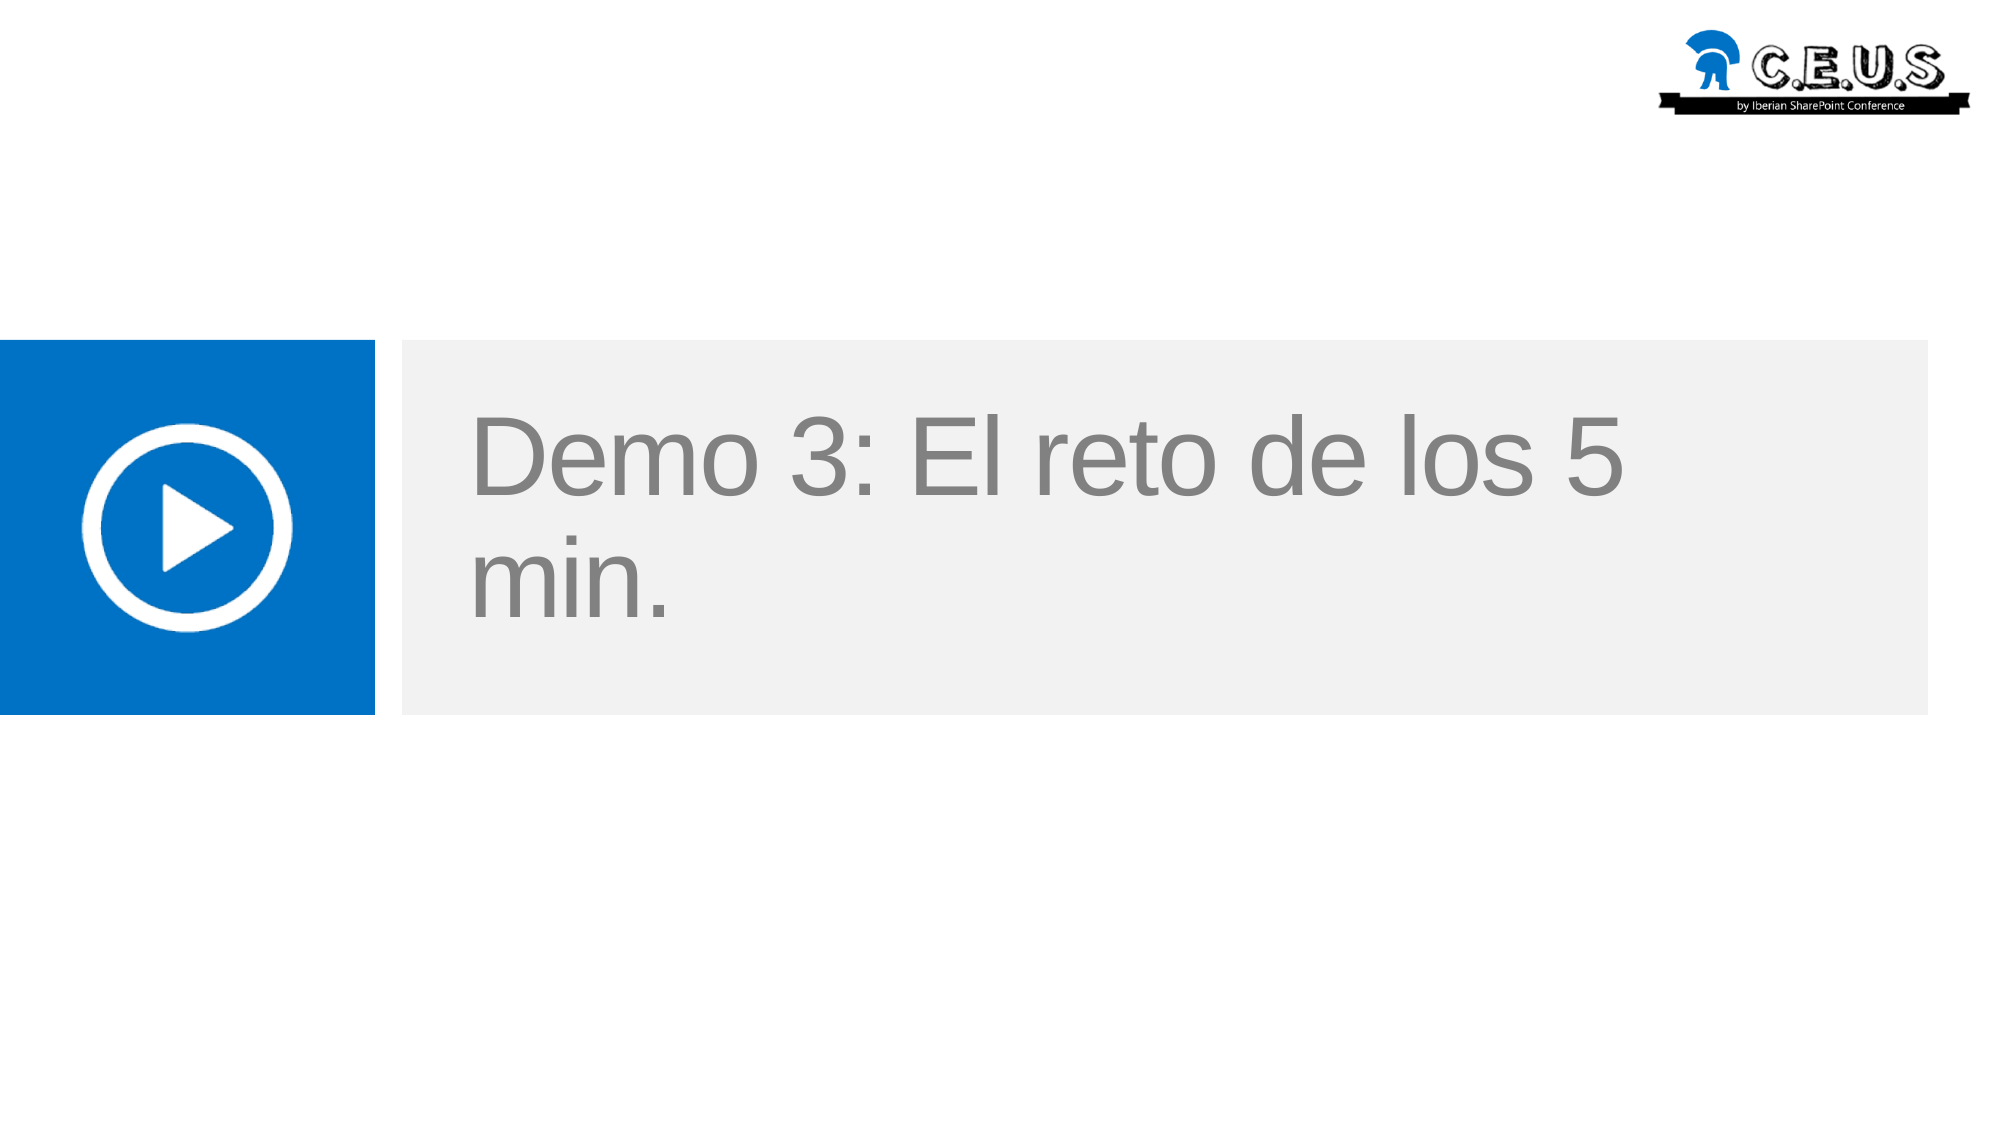

# Demo 3: El reto de los 5 min.